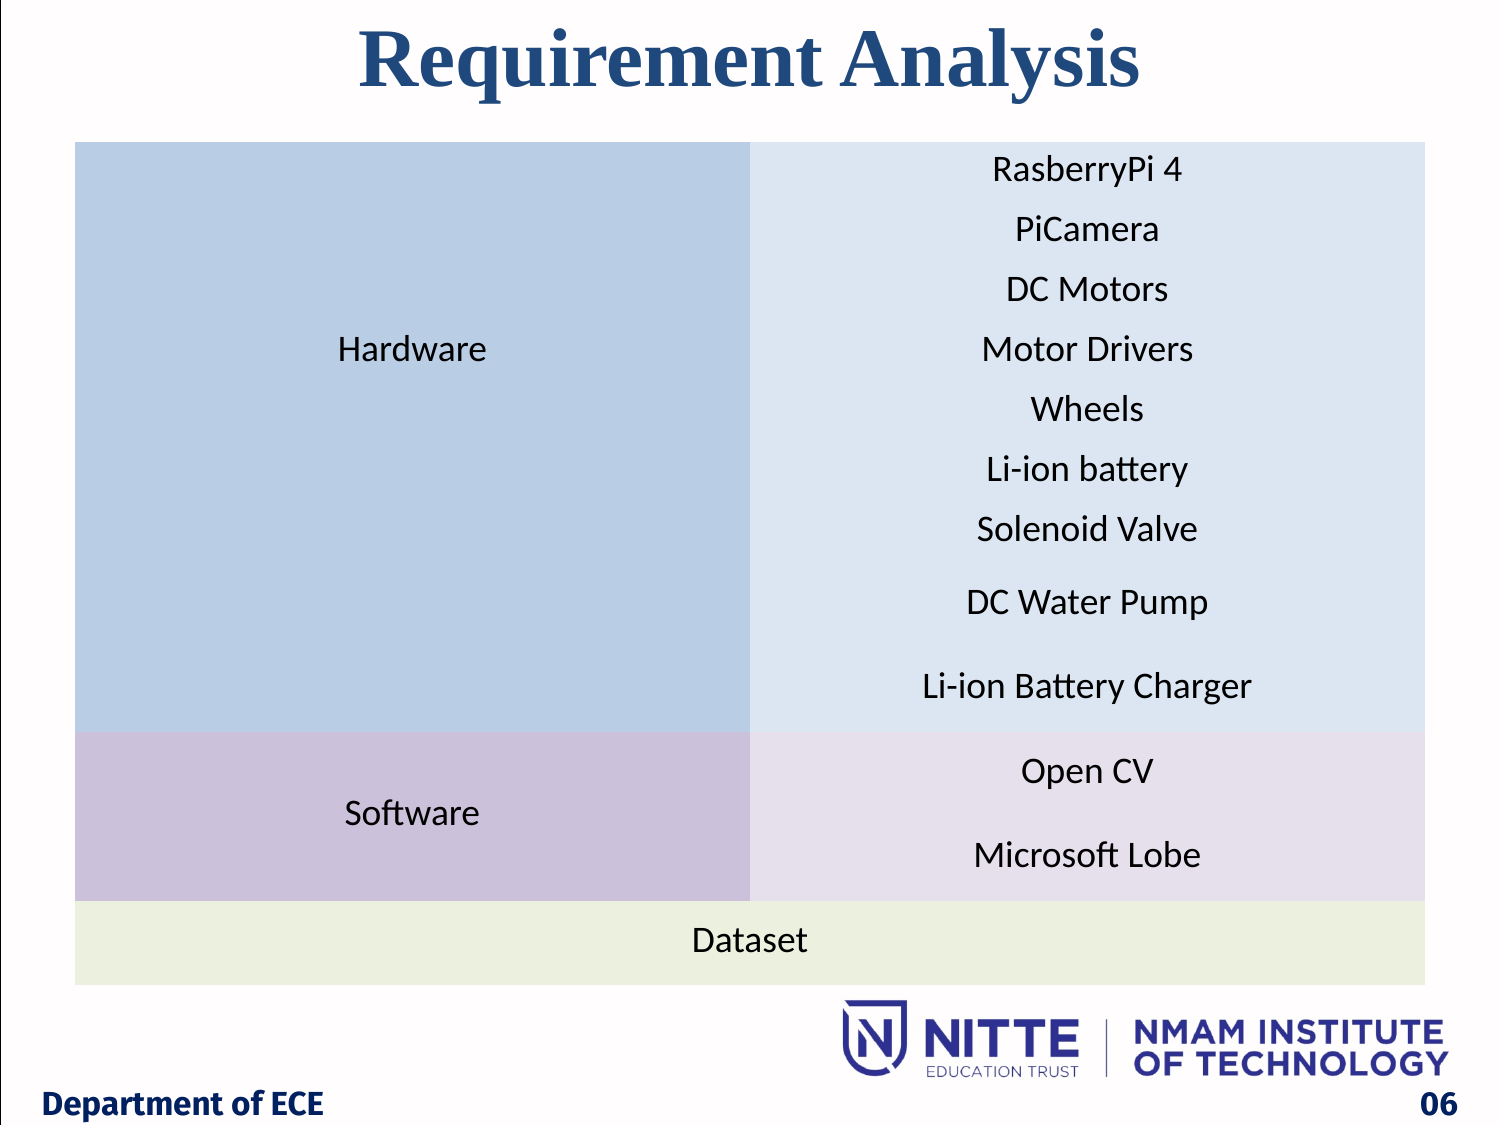

Requirement Analysis
| Hardware | RasberryPi 4 |
| --- | --- |
|  | PiCamera |
|  | DC Motors |
|  | Motor Drivers |
|  | Wheels |
|  | Li-ion battery |
|  | Solenoid Valve |
|  | DC Water Pump |
|  | Li-ion Battery Charger |
| Software | Open CV |
|  | Microsoft Lobe |
| Dataset |  |
Department of ECE
06